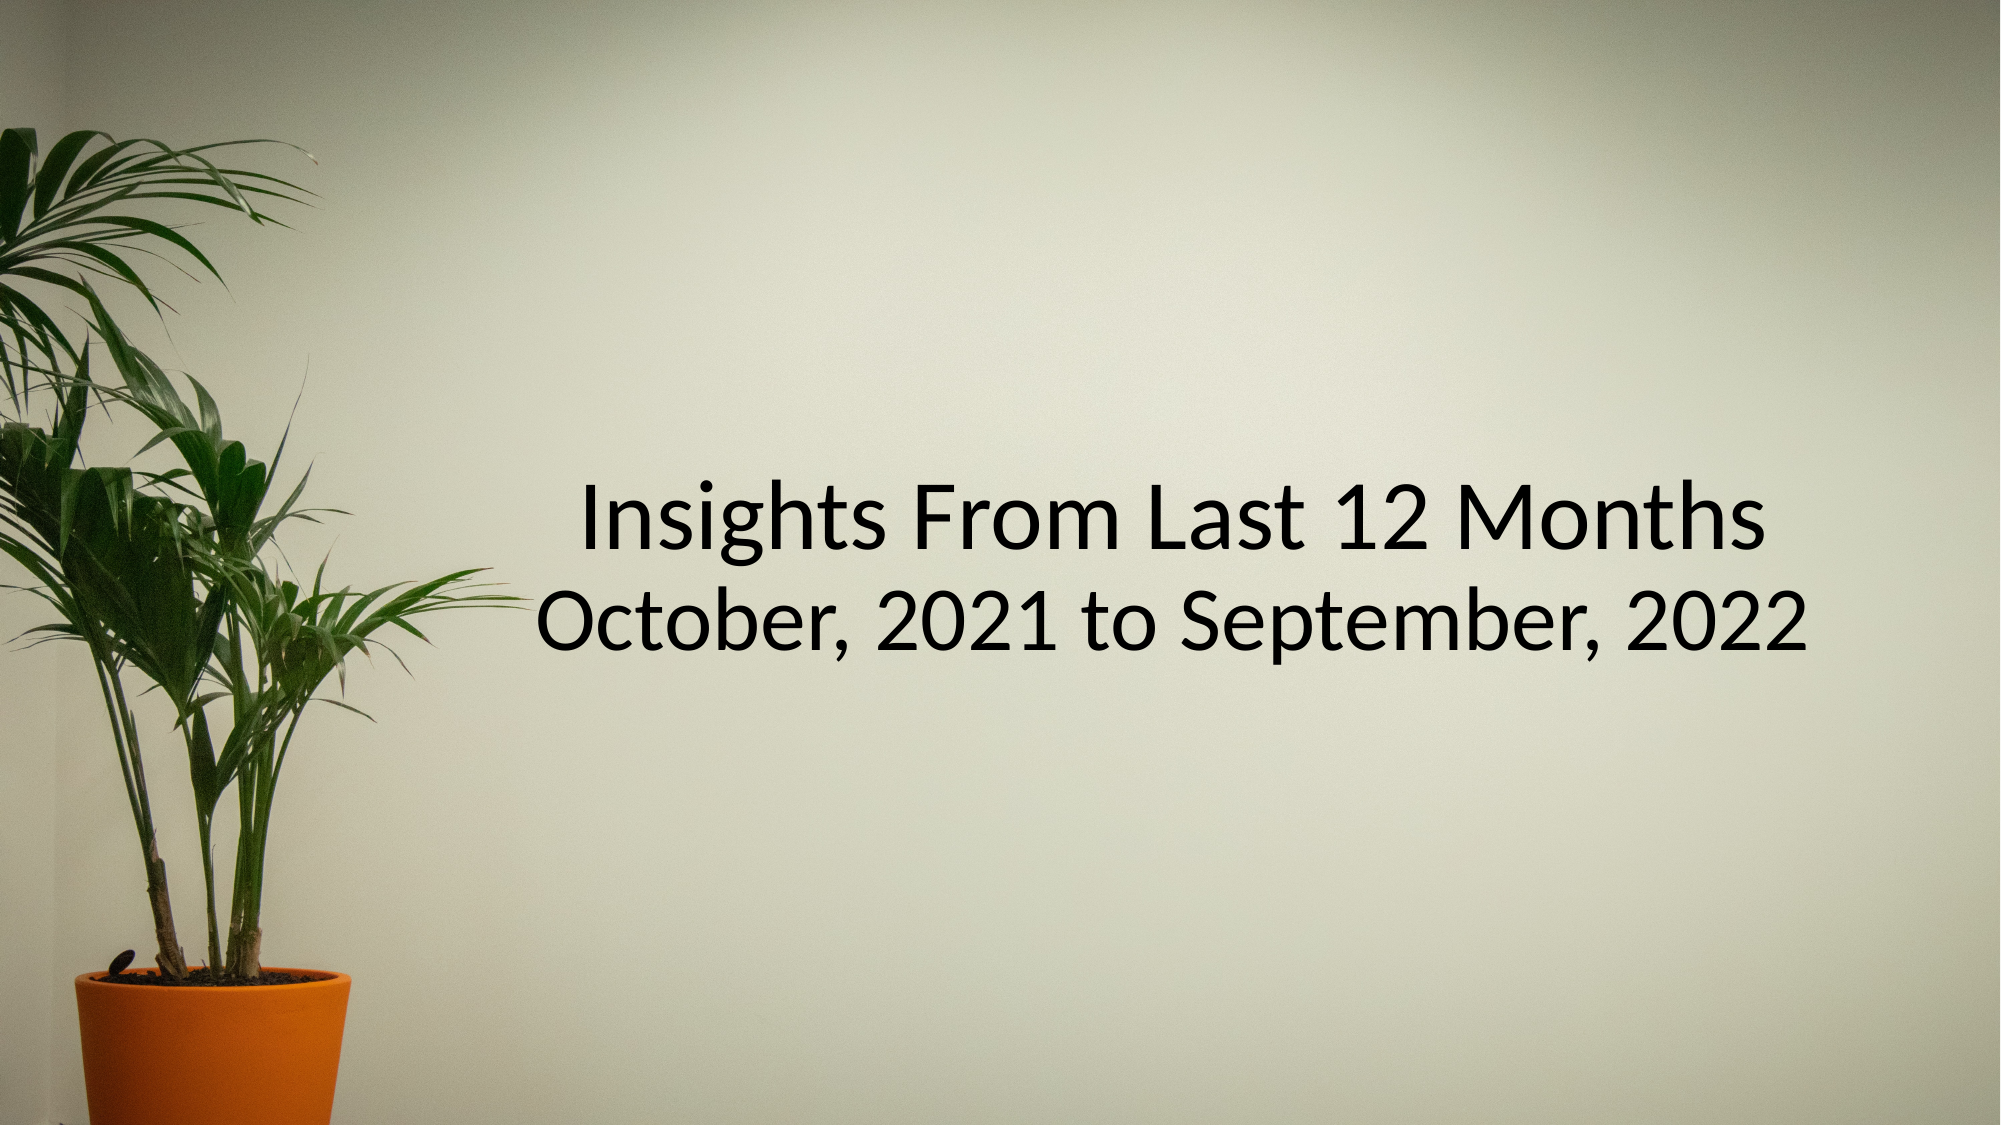

# Insights From Last 12 Months October, 2021 to September, 2022